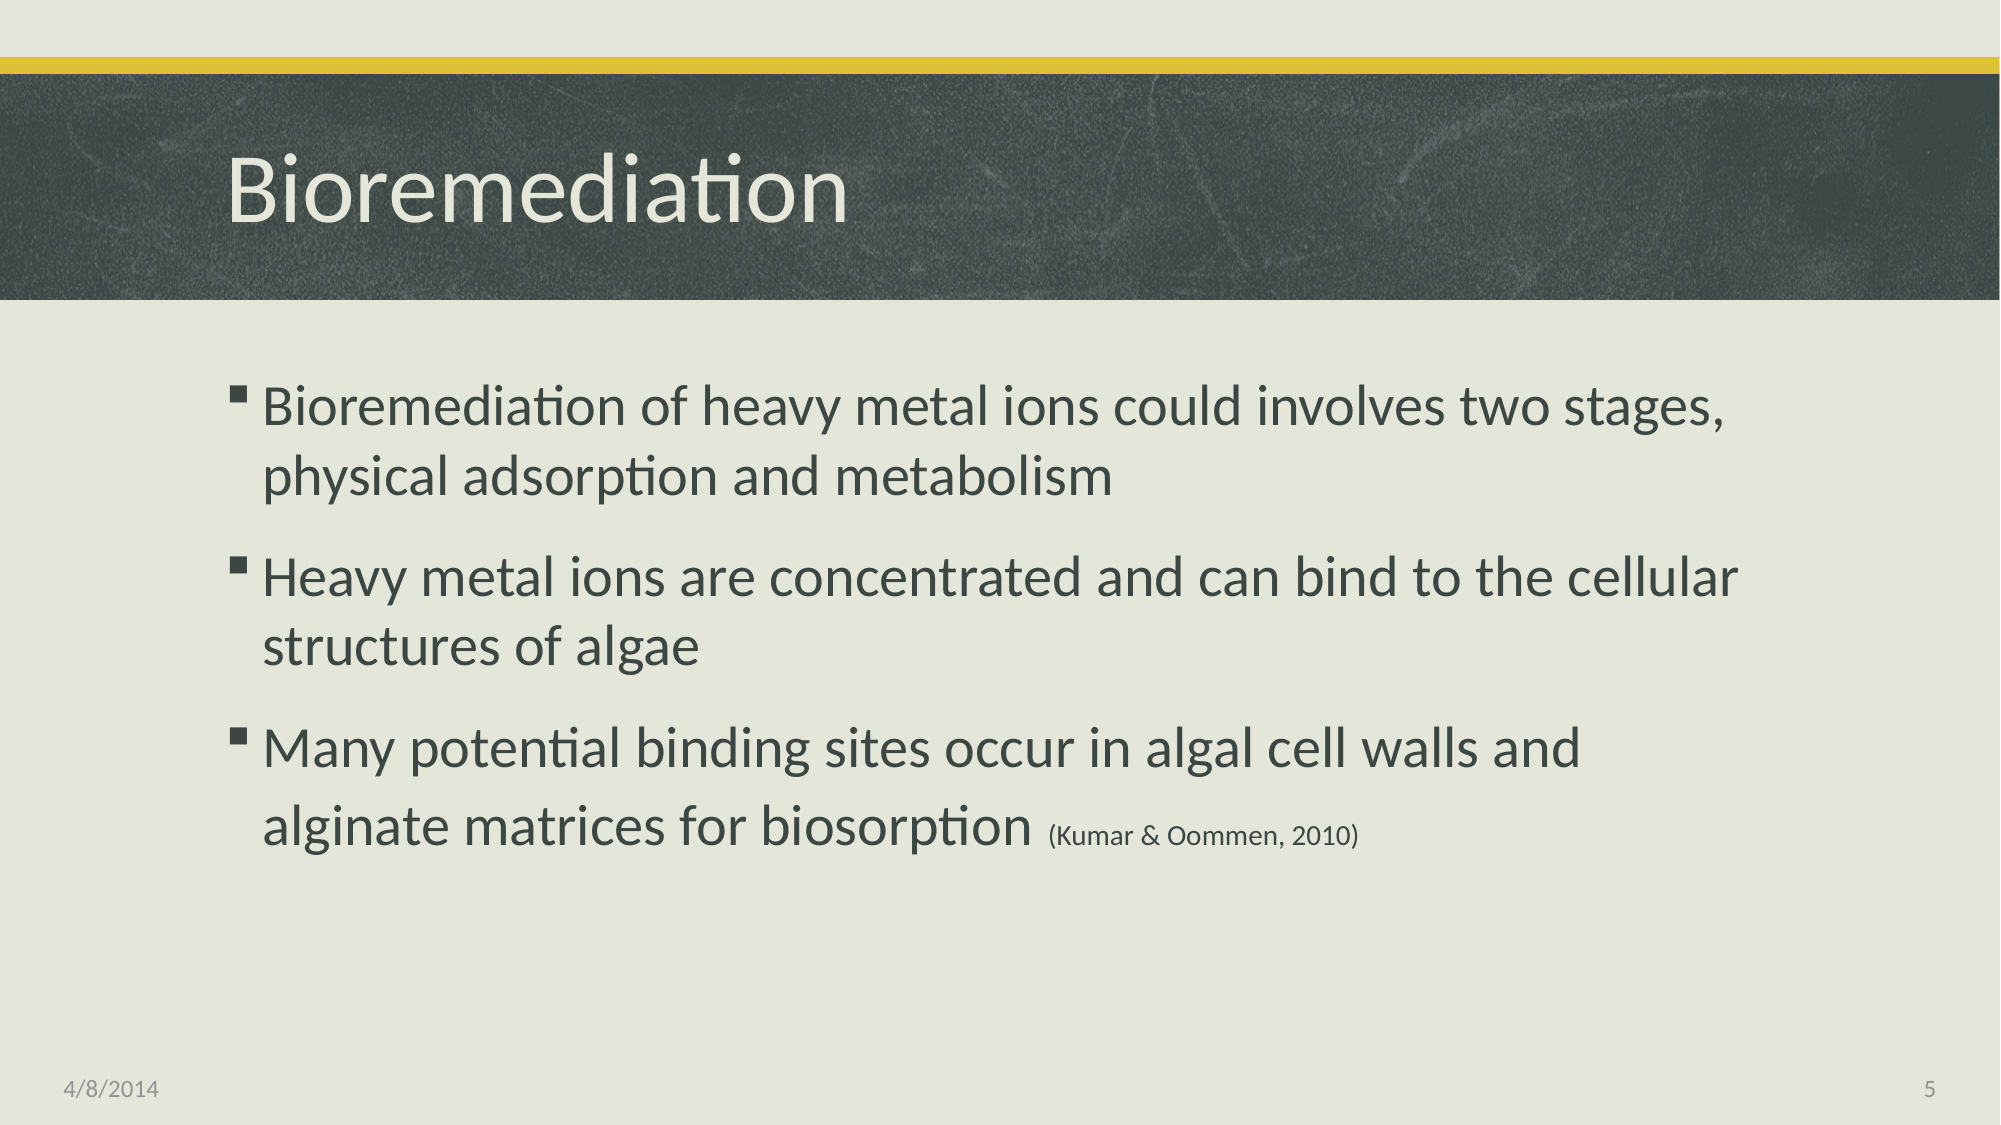

# Bioremediation
Bioremediation of heavy metal ions could involves two stages, physical adsorption and metabolism
Heavy metal ions are concentrated and can bind to the cellular structures of algae
Many potential binding sites occur in algal cell walls and alginate matrices for biosorption (Kumar & Oommen, 2010)
4/8/2014
5